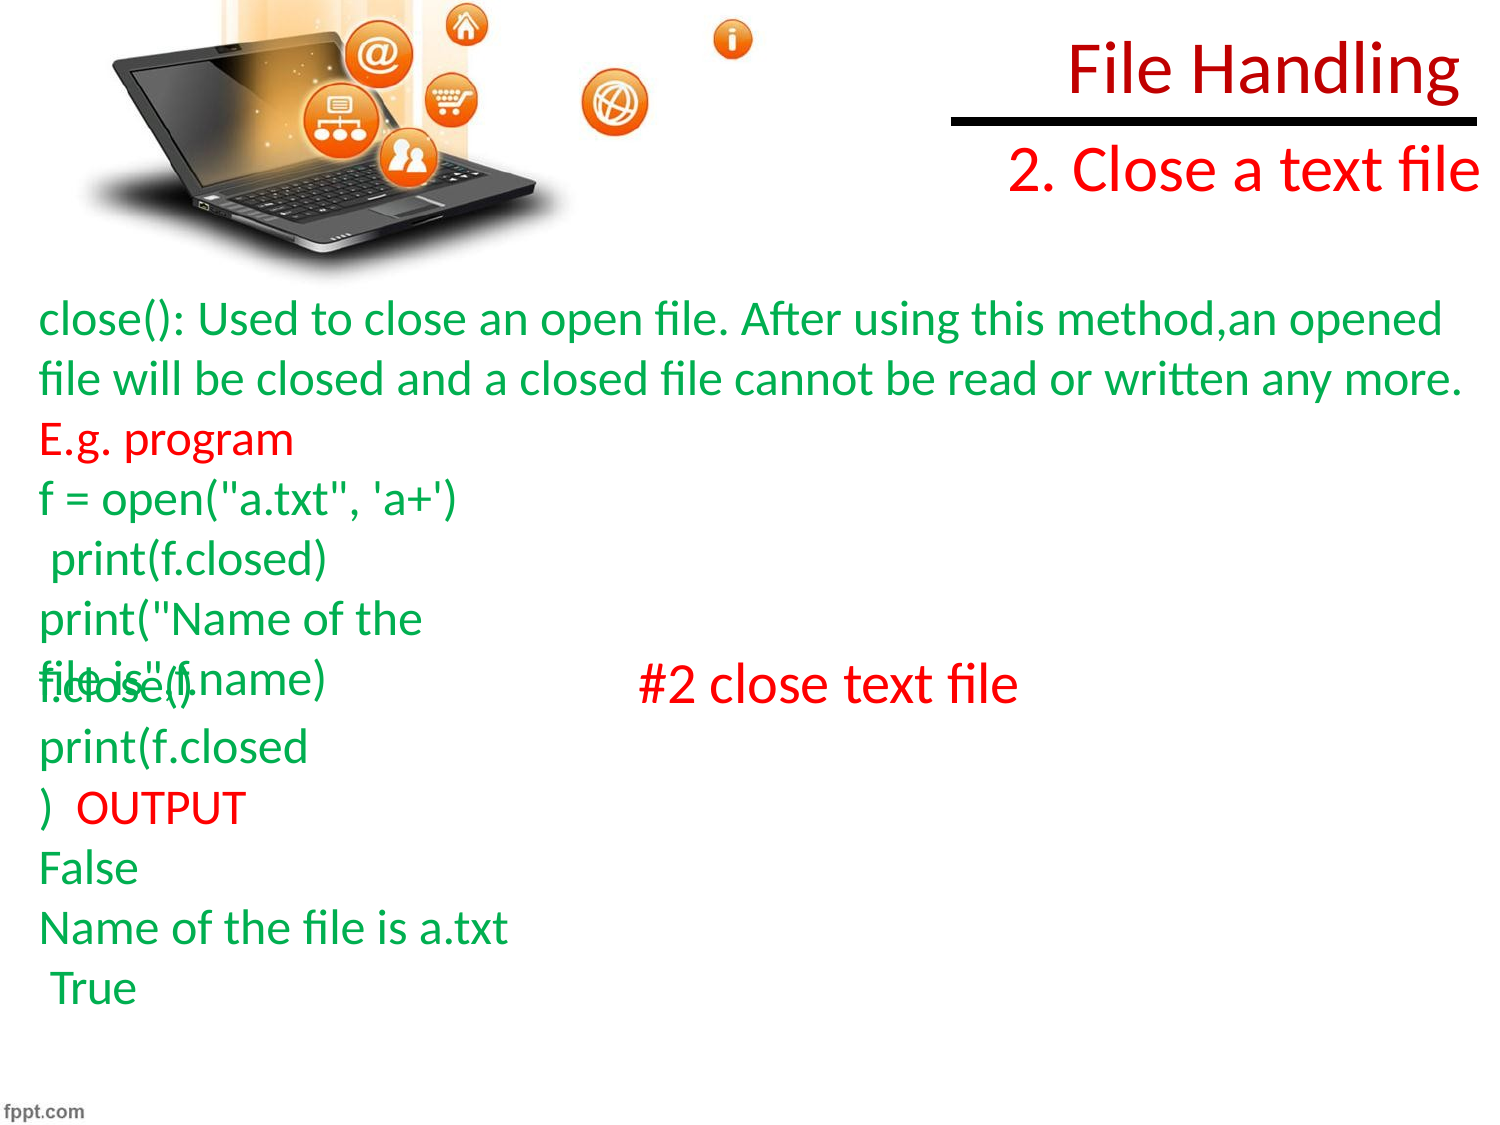

# File Handling

2. Close a text file
close(): Used to close an open file. After using this method,an opened  file will be closed and a closed file cannot be read or written any more.
E.g. program
f = open("a.txt", 'a+')  print(f.closed)
print("Name of the file is",f.name)
#2 close text file
f.close()  print(f.closed)  OUTPUT
False
Name of the file is a.txt  True